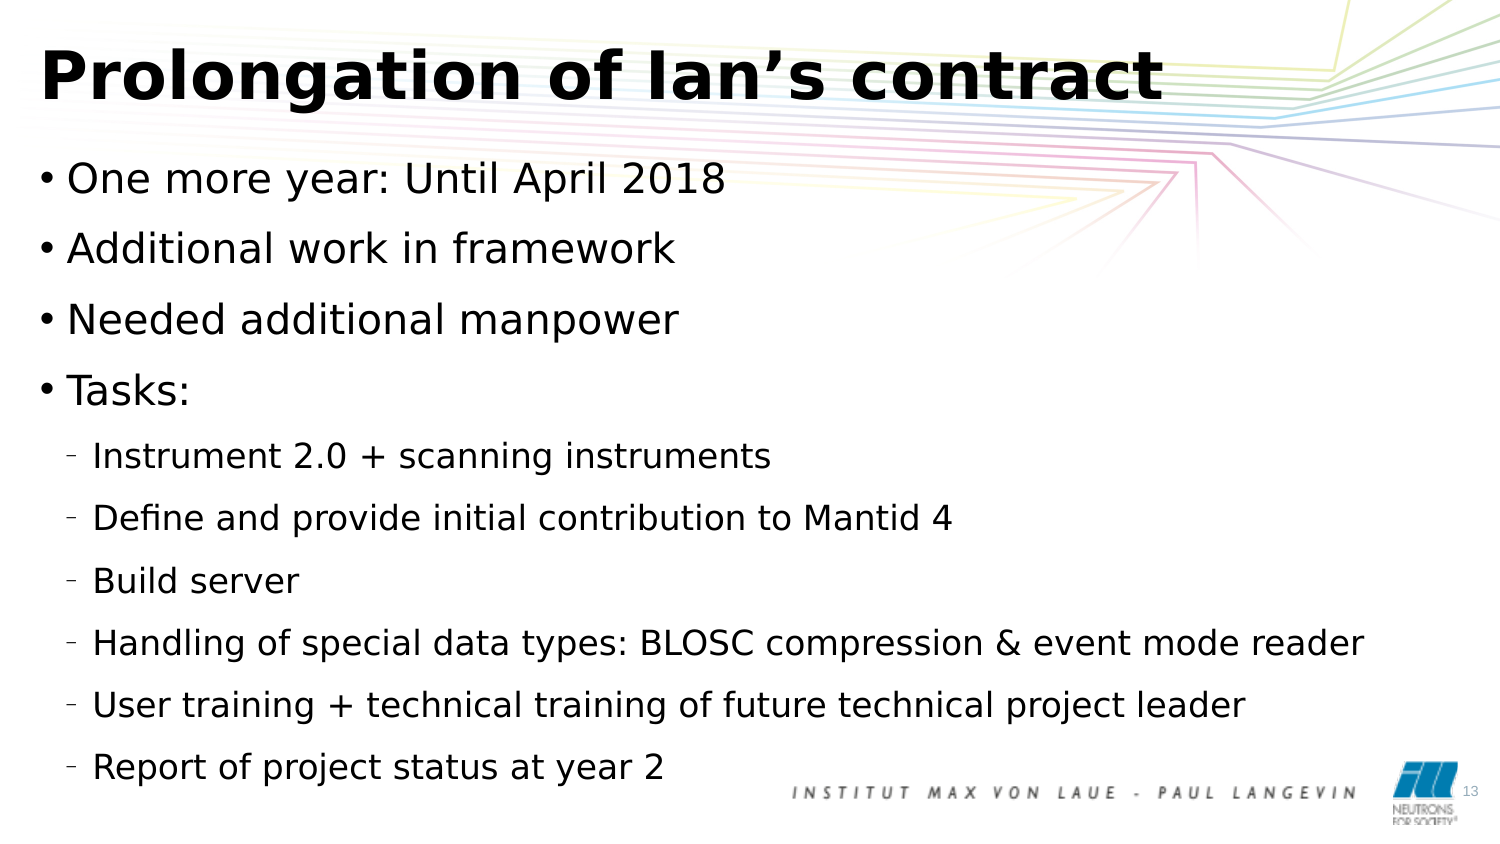

Prolongation of Ian’s contract
One more year: Until April 2018
Additional work in framework
Needed additional manpower
Tasks:
Instrument 2.0 + scanning instruments
Define and provide initial contribution to Mantid 4
Build server
Handling of special data types: BLOSC compression & event mode reader
User training + technical training of future technical project leader
Report of project status at year 2